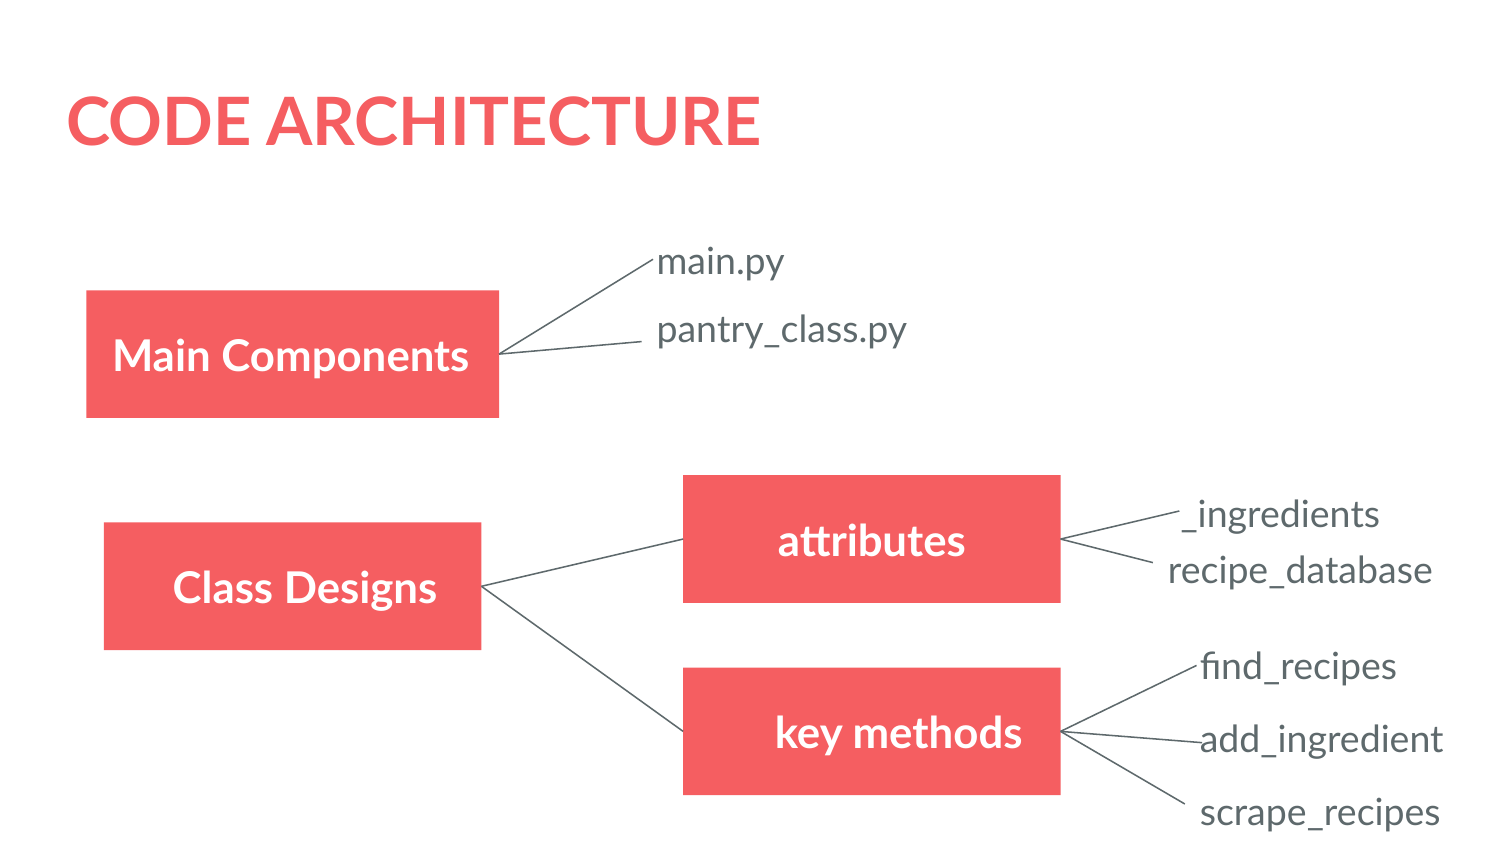

CODE ARCHITECTURE
main.py
 Main Components
pantry_class.py
attributes
_ingredients
     Class Designs
recipe_database
find_recipes
     key methods
add_ingredient
scrape_recipes